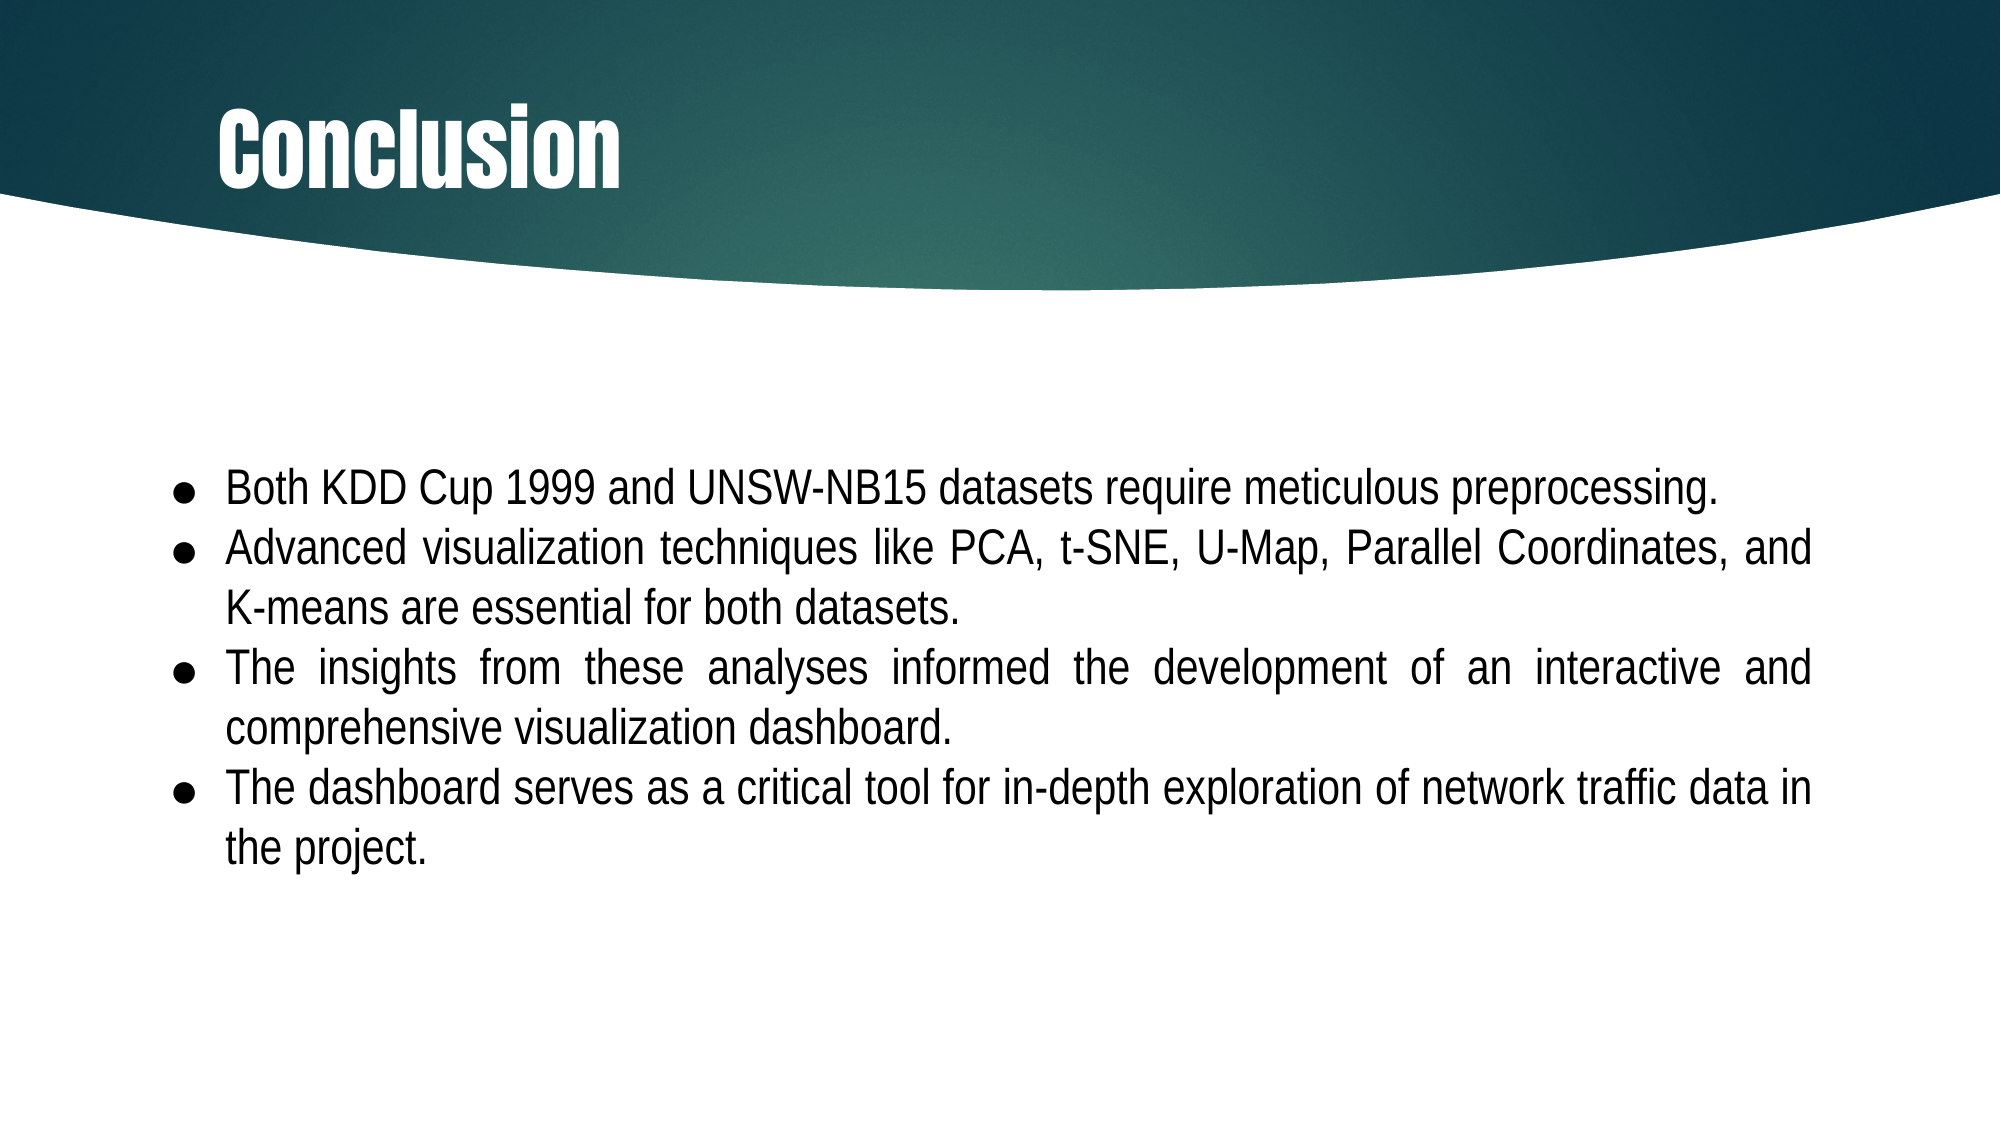

Conclusion

Both KDD Cup 1999 and UNSW-NB15 datasets require meticulous preprocessing.
Advanced visualization techniques like PCA, t-SNE, U-Map, Parallel Coordinates, and K-means are essential for both datasets.
The insights from these analyses informed the development of an interactive and comprehensive visualization dashboard.
The dashboard serves as a critical tool for in-depth exploration of network traffic data in the project.